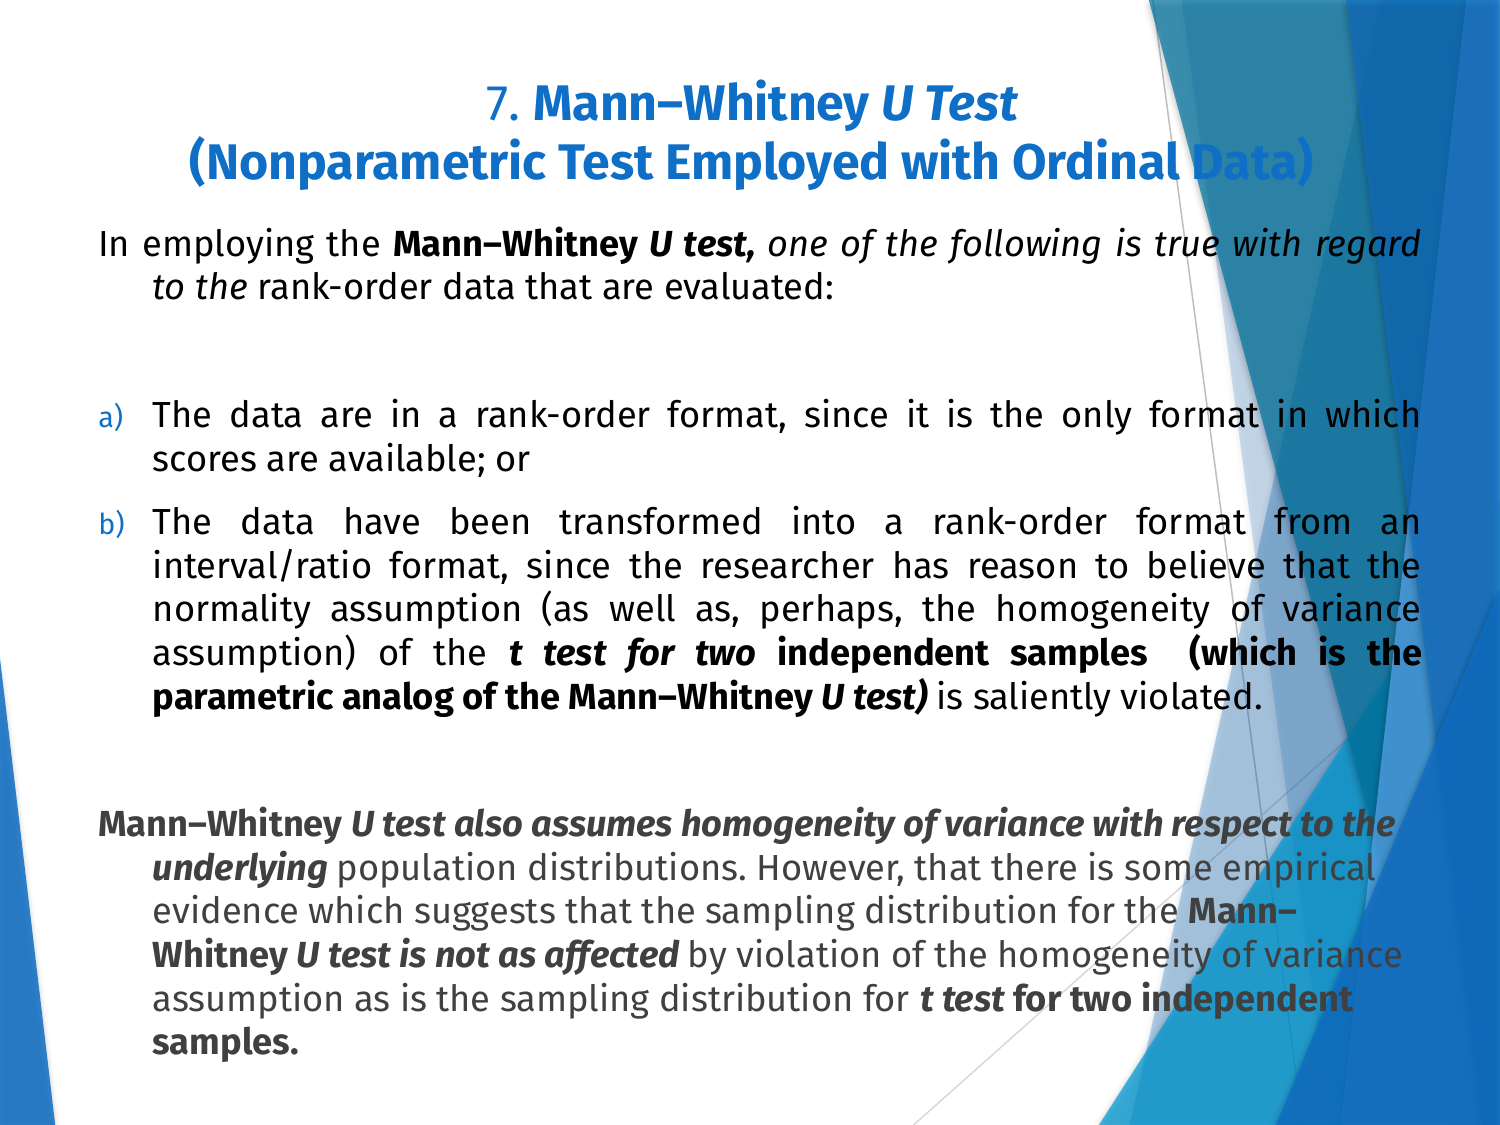

# 7. Mann–Whitney U Test (Nonparametric Test Employed with Ordinal Data)
In employing the Mann–Whitney U test, one of the following is true with regard to the rank-order data that are evaluated:

The data are in a rank-order format, since it is the only format in which scores are available; or
The data have been transformed into a rank-order format from an interval/ratio format, since the researcher has reason to believe that the normality assumption (as well as, perhaps, the homogeneity of variance assumption) of the t test for two independent samples  (which is the parametric analog of the Mann–Whitney U test) is saliently violated.

Mann–Whitney U test also assumes homogeneity of variance with respect to the underlying population distributions. However, that there is some empirical evidence which suggests that the sampling distribution for the Mann–Whitney U test is not as affected by violation of the homogeneity of variance assumption as is the sampling distribution for t test for two independent samples.